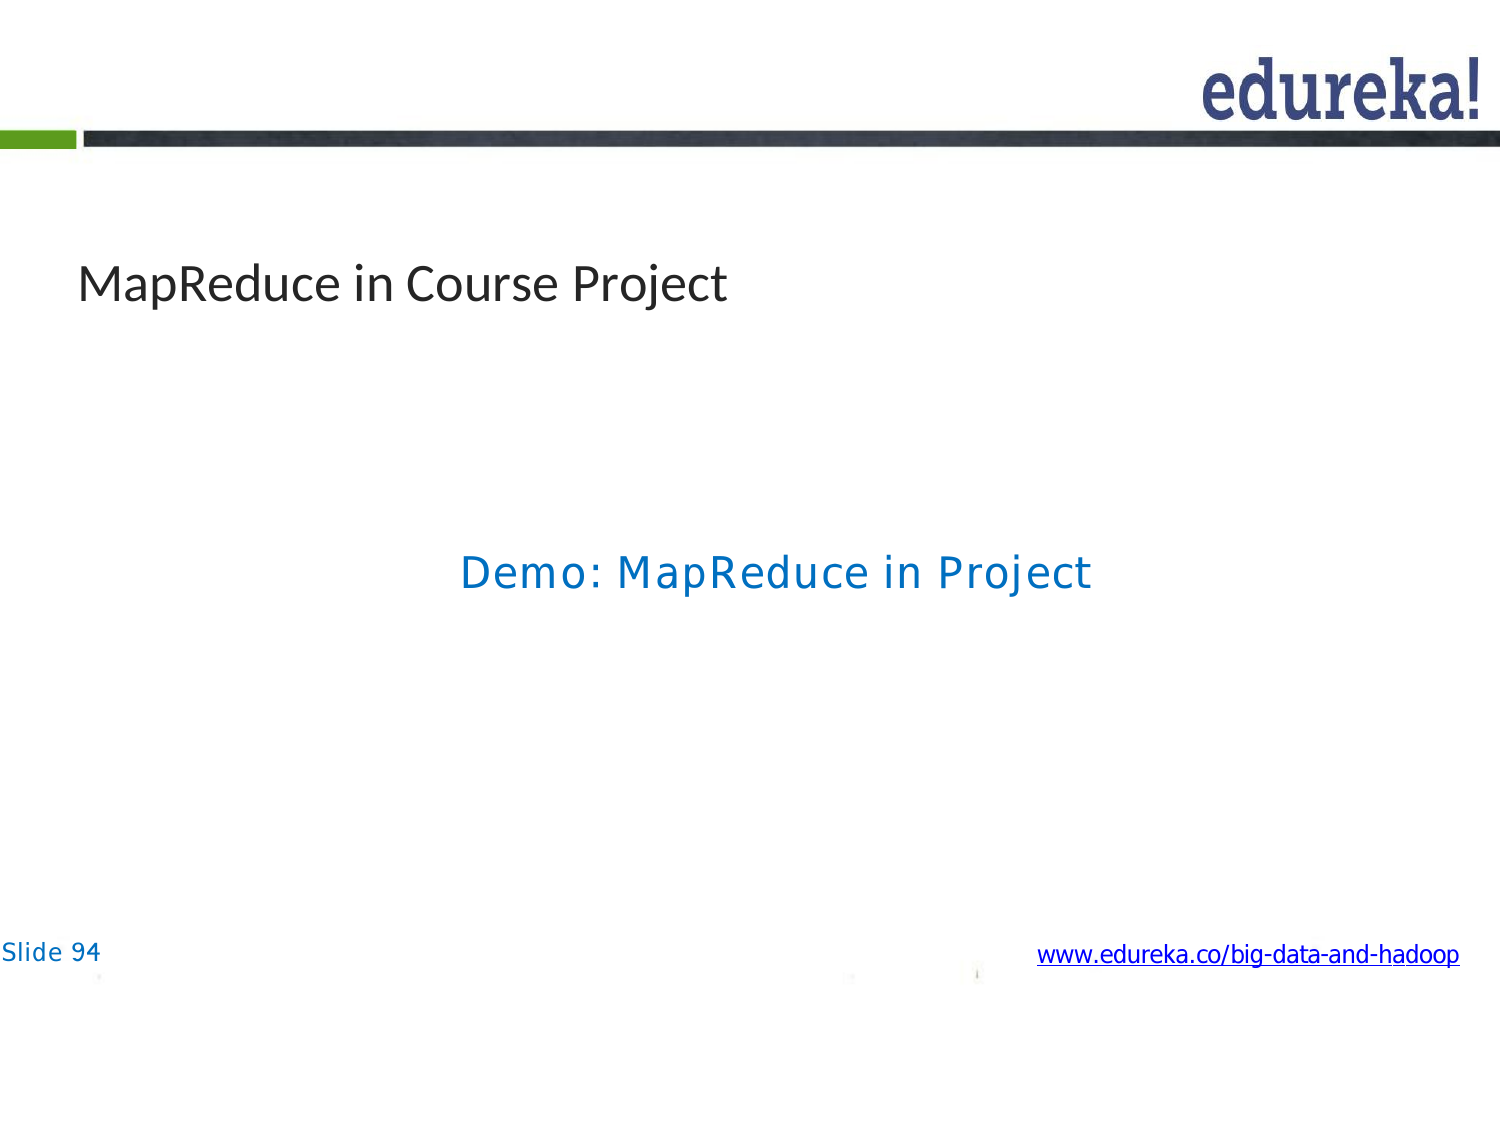

# MapReduce in Course Project
Demo: MapReduce in Project
Slide 94
www.edureka.co/big-data-and-hadoop